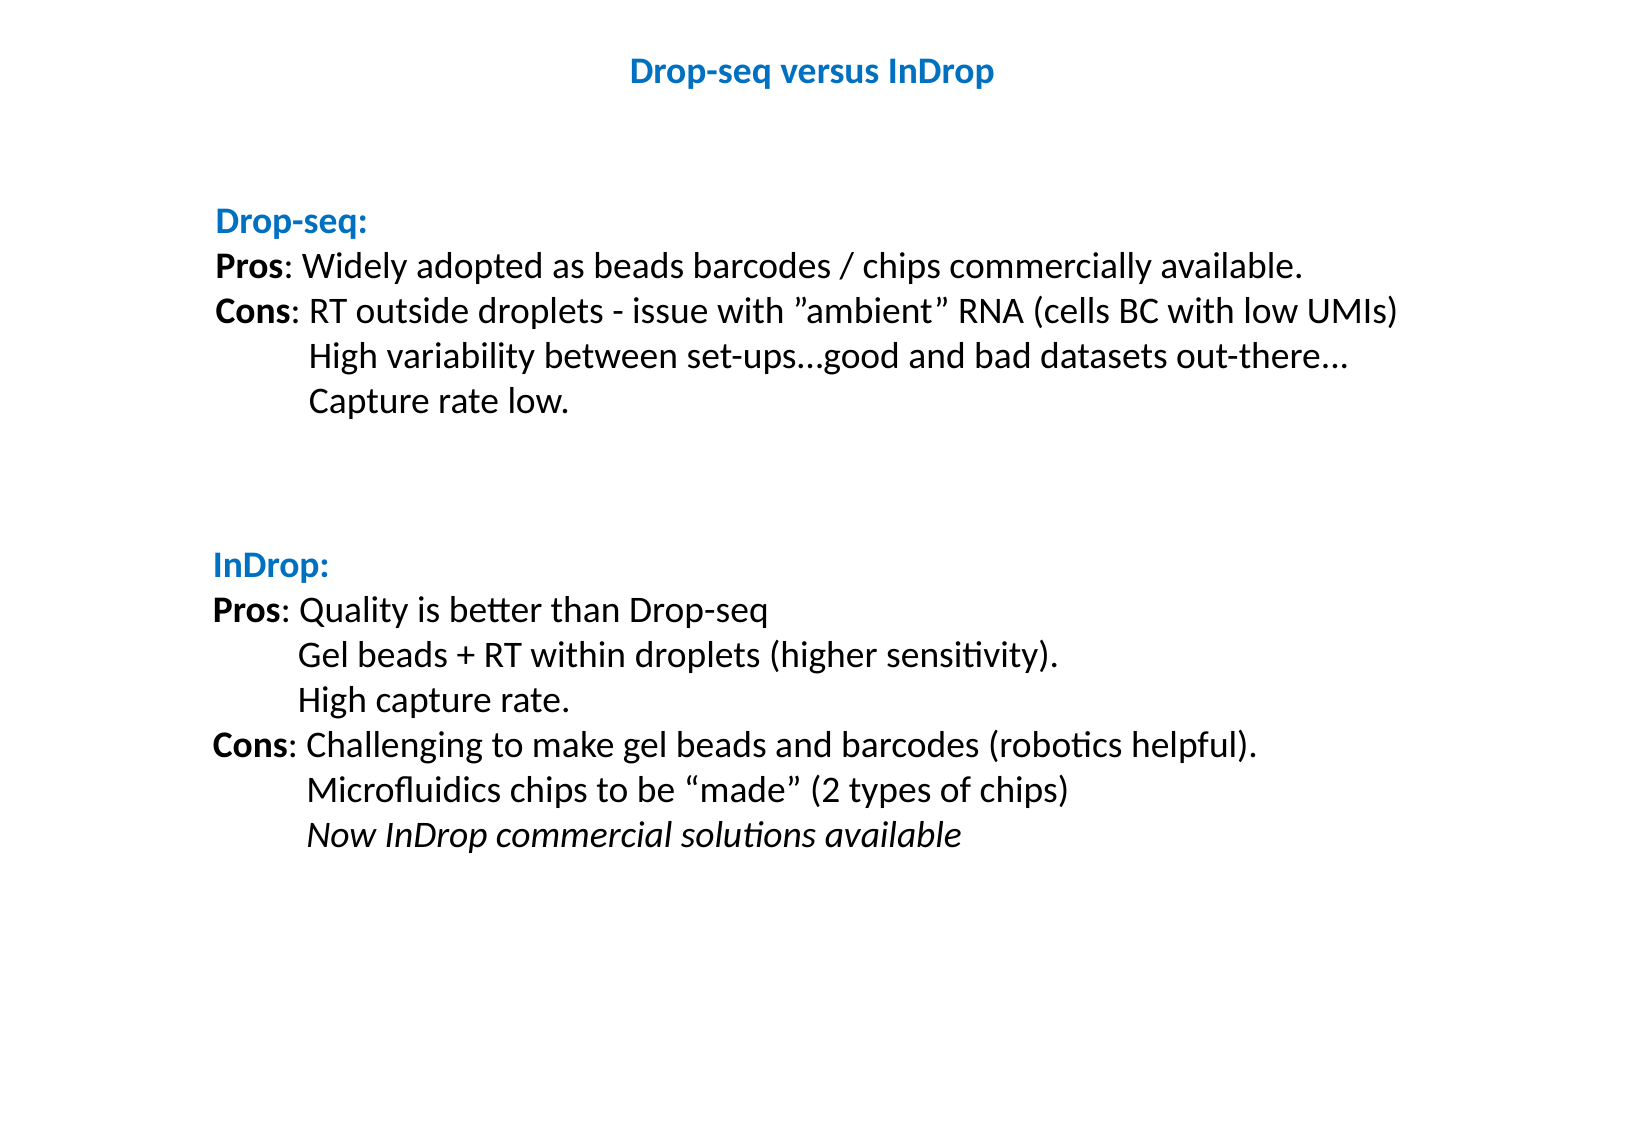

Drop-seq versus InDrop
Drop-seq:
Pros: Widely adopted as beads barcodes / chips commercially available.
Cons: RT outside droplets - issue with ”ambient” RNA (cells BC with low UMIs)
           High variability between set-ups…good and bad datasets out-there...
           Capture rate low.
InDrop:
Pros: Quality is better than Drop-seq
          Gel beads + RT within droplets (higher sensitivity).
          High capture rate.
Cons: Challenging to make gel beads and barcodes (robotics helpful).
           Microfluidics chips to be “made” (2 types of chips)
           Now InDrop commercial solutions available